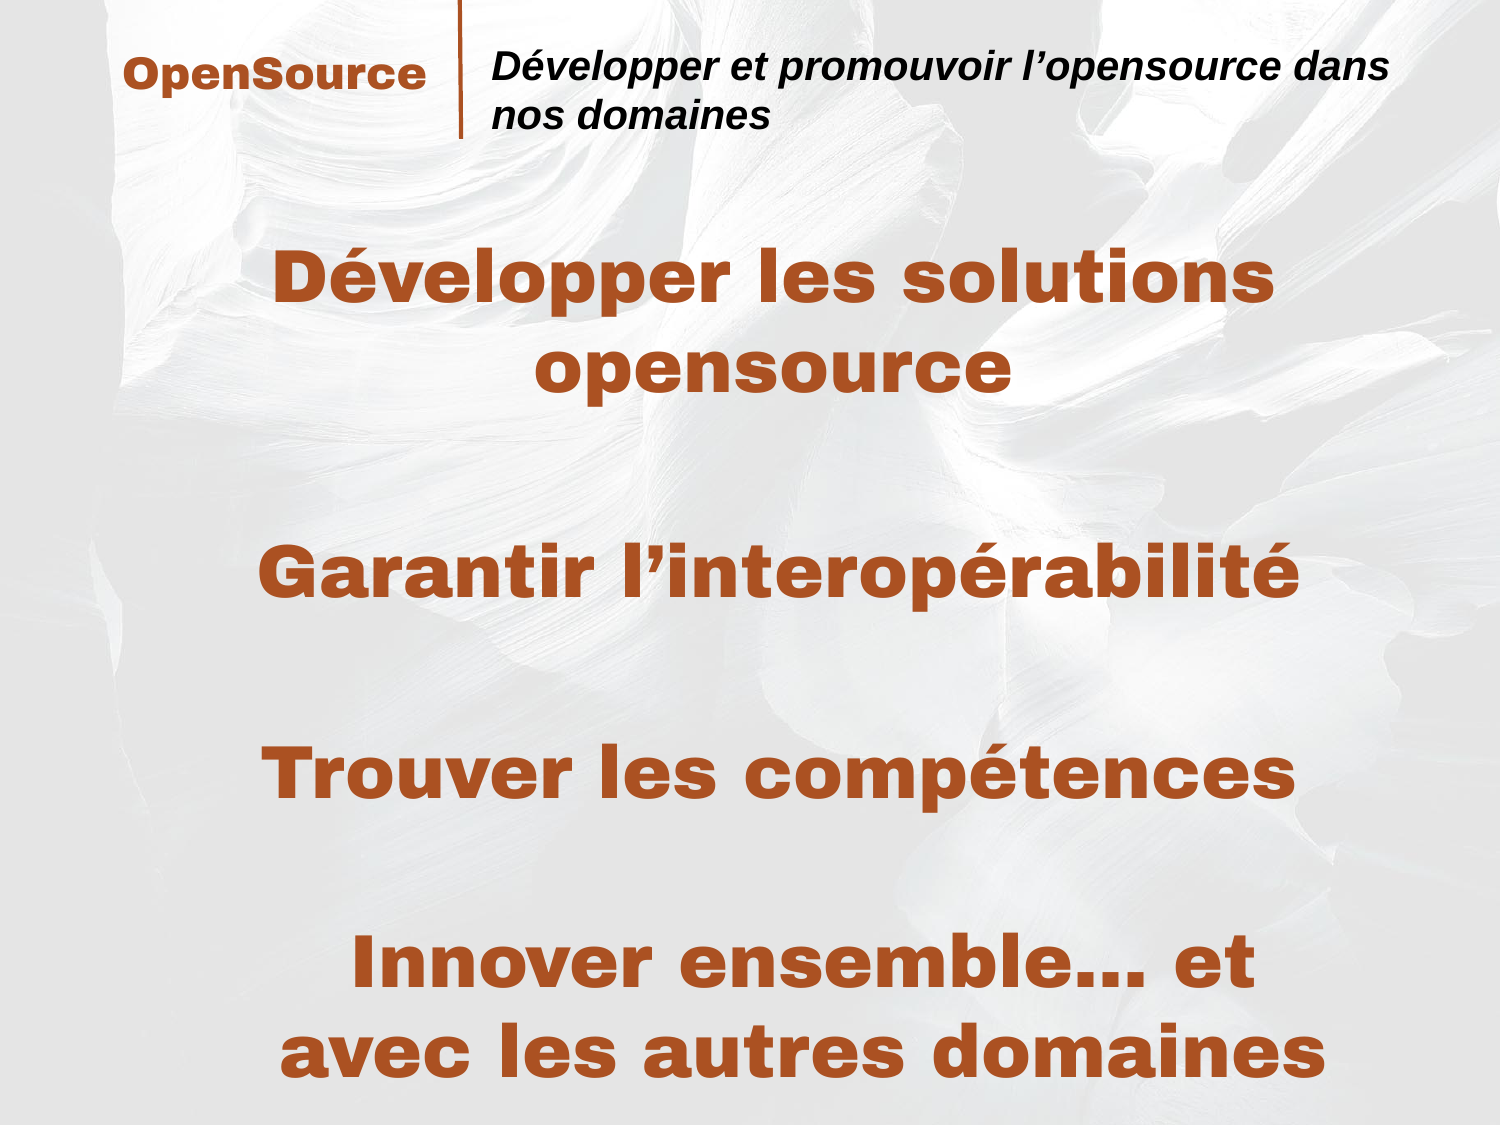

Développer et promouvoir l’opensource dans nos domaines
OpenSource
Développer les solutions opensource
Garantir l’interopérabilité
Trouver les compétences
Innover ensemble… et avec les autres domaines